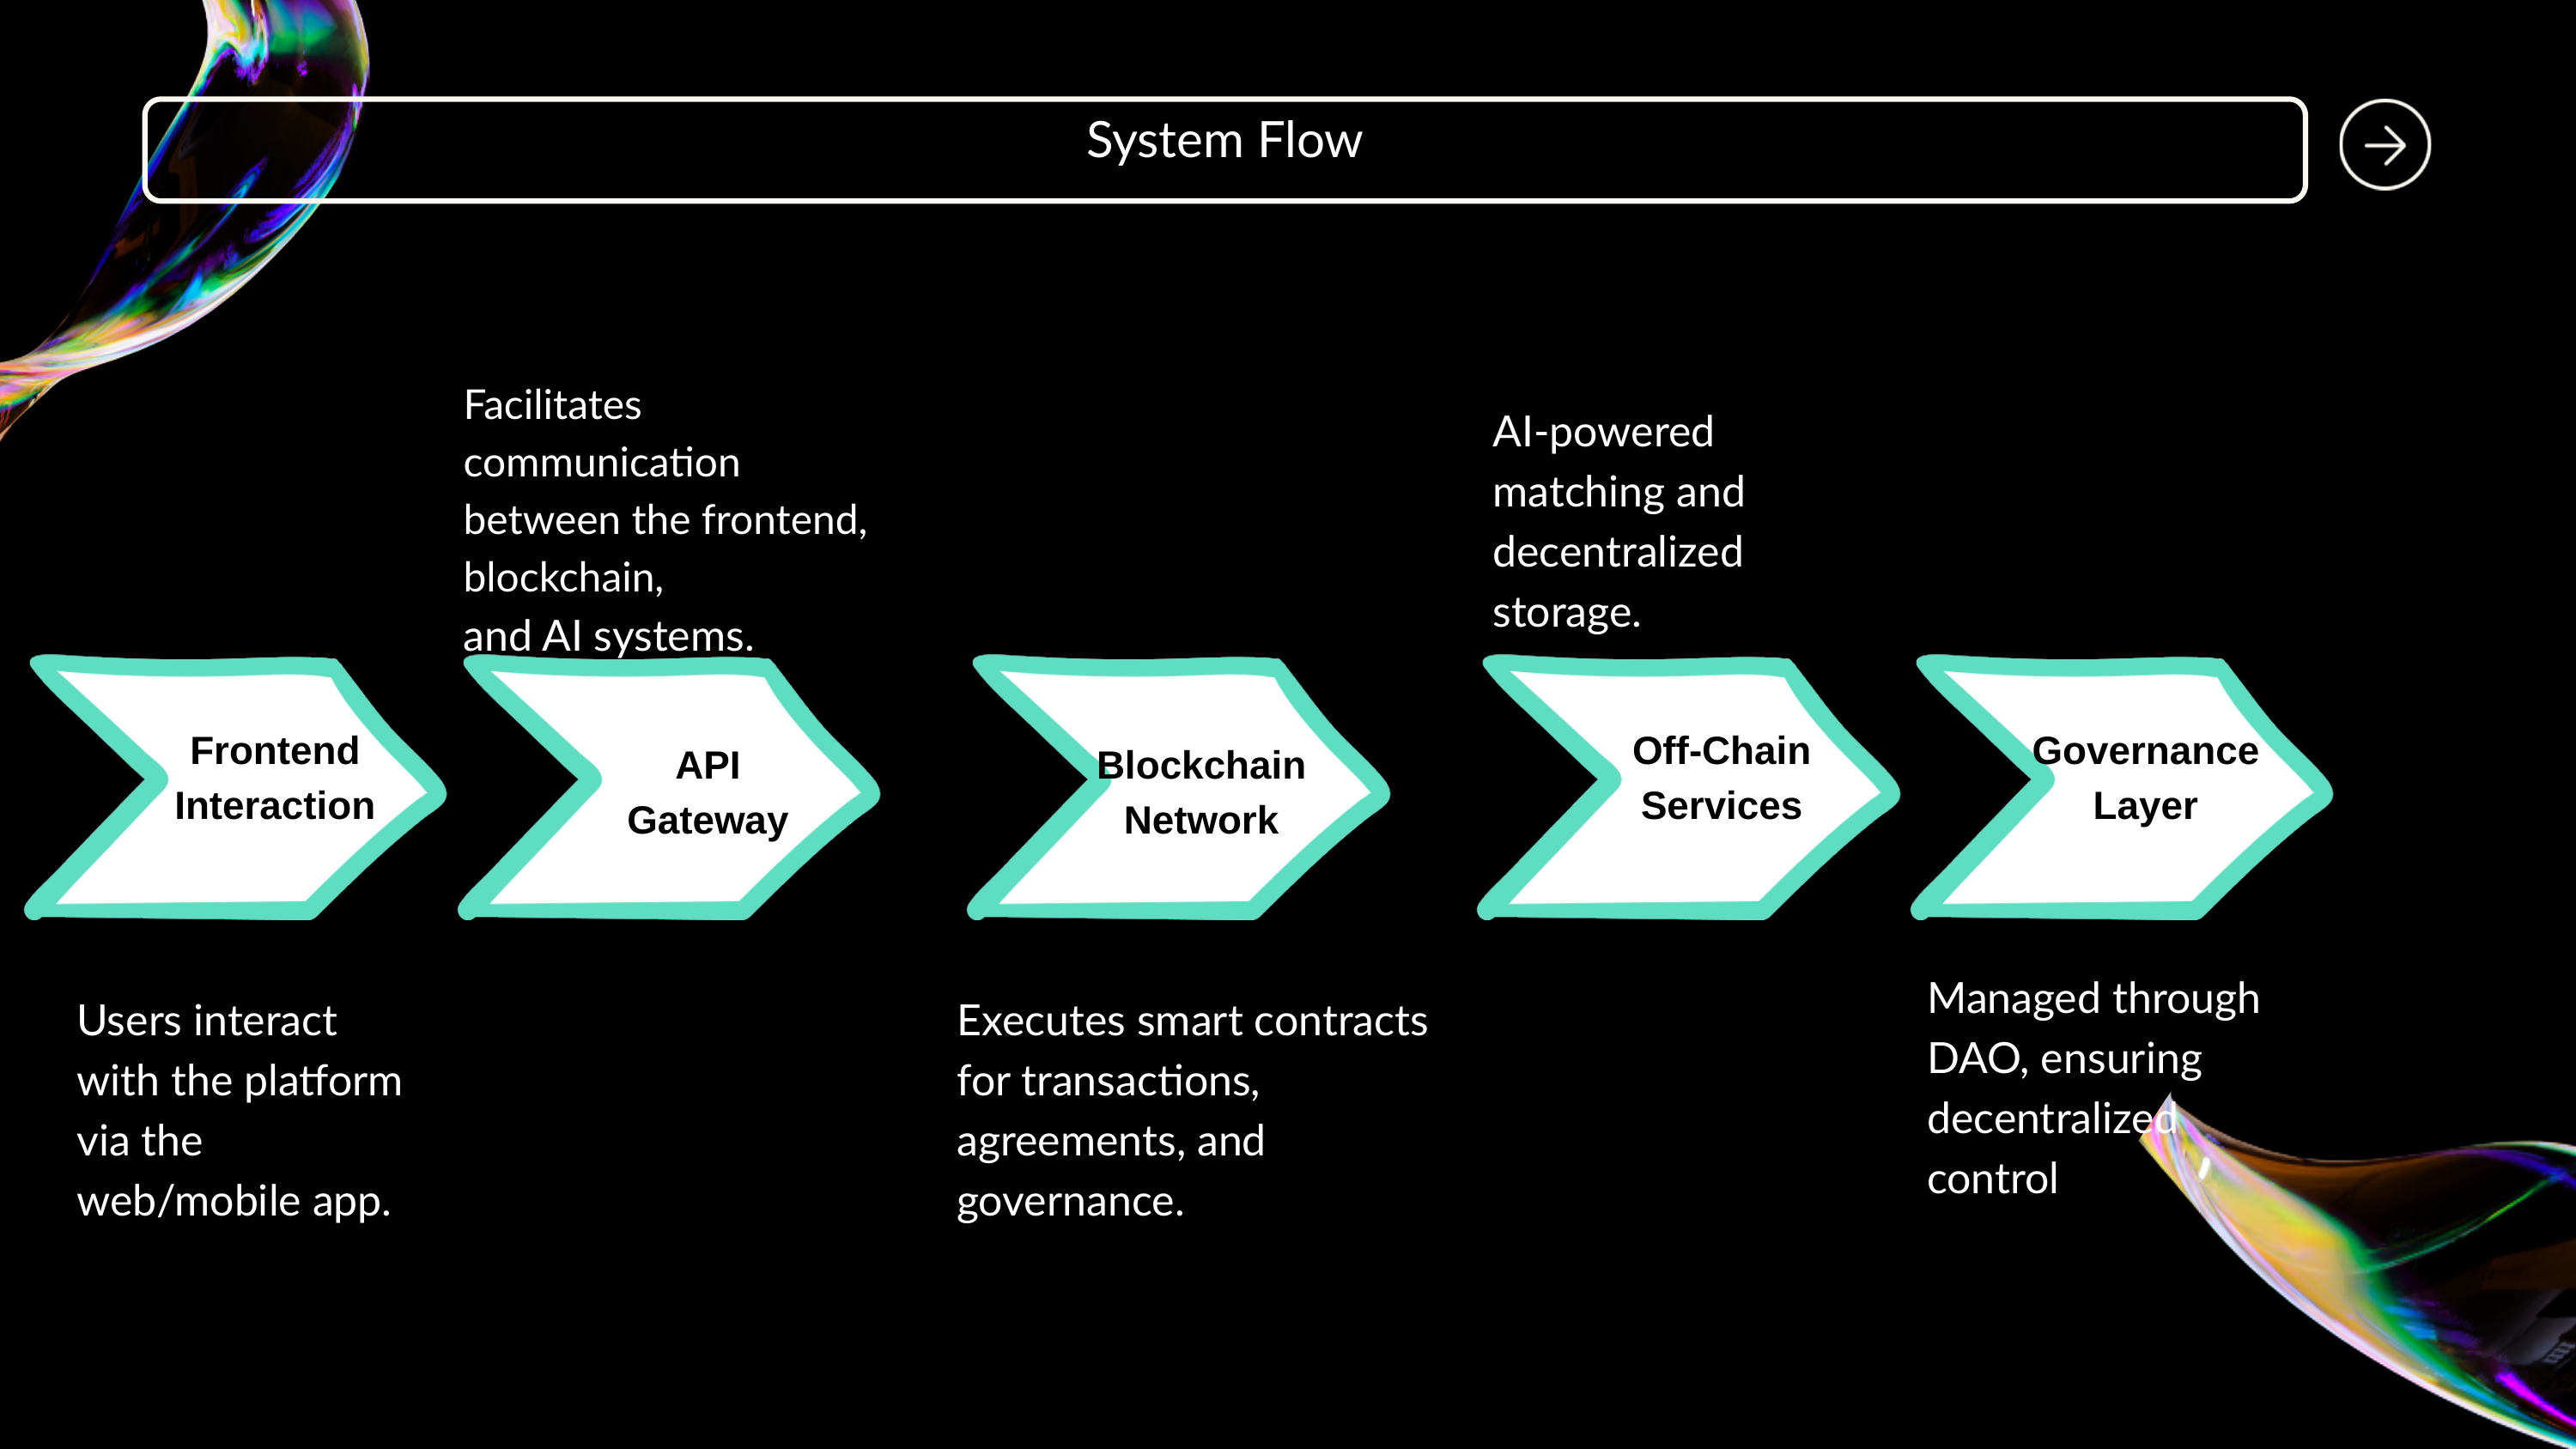

System Flow

Facilitates communication between the frontend, blockchain,
and AI systems.
AI-powered matching and decentralized storage.

Frontend
Interaction
Off-Chain
Services
Governance
Layer
API Gateway
Blockchain
Network
Managed through DAO, ensuring decentralized control
Users interact with the platform via the web/mobile app.
Executes smart contracts for transactions, agreements, and
governance.